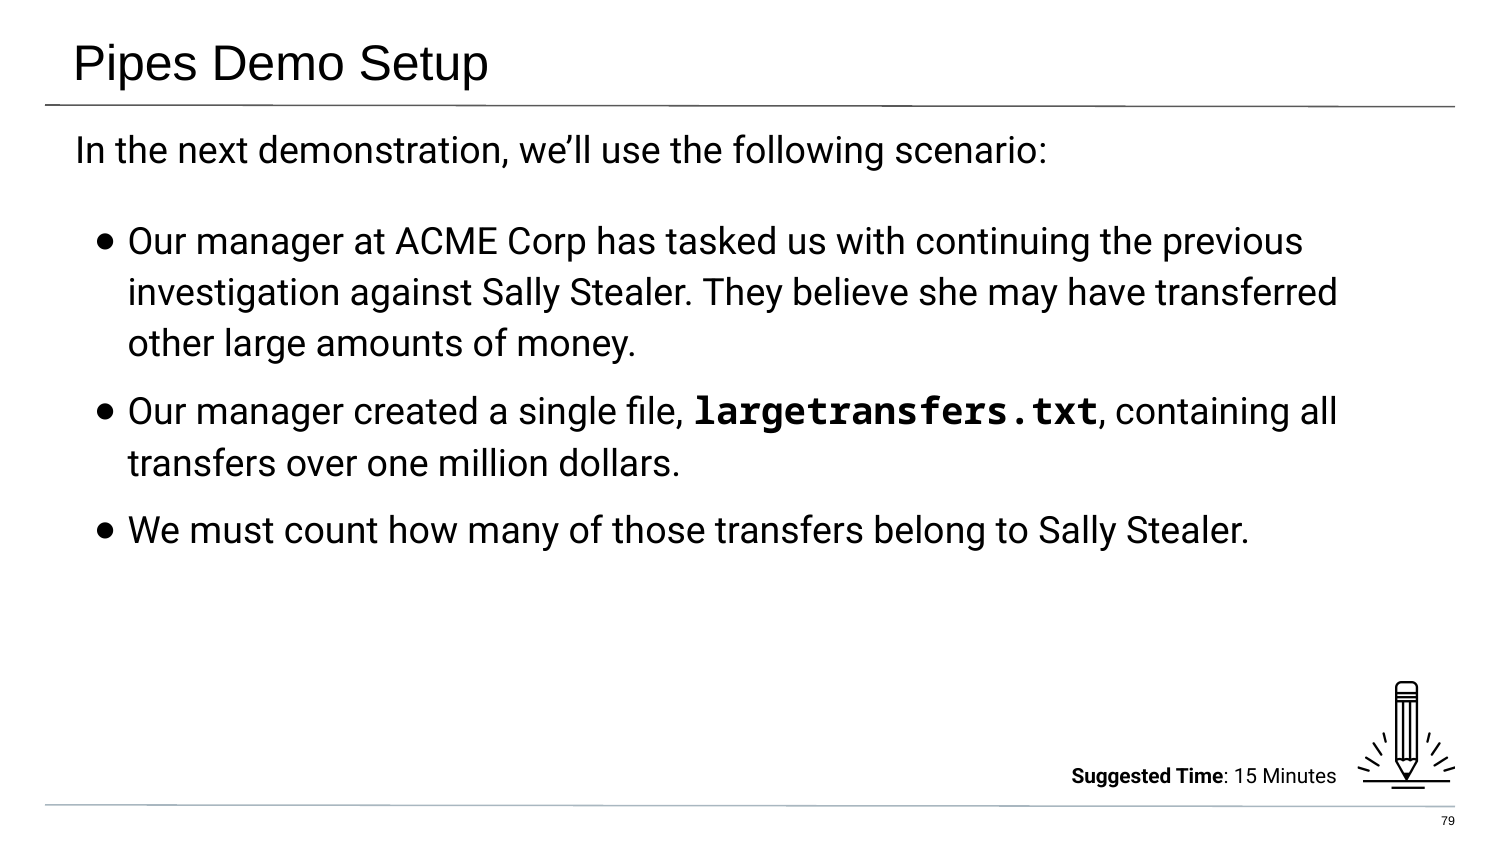

# Pipes Demo Setup
In the next demonstration, we’ll use the following scenario:

Our manager at ACME Corp has tasked us with continuing the previous investigation against Sally Stealer. They believe she may have transferred other large amounts of money.
Our manager created a single file, largetransfers.txt, containing all transfers over one million dollars.
We must count how many of those transfers belong to Sally Stealer.
Suggested Time: 15 Minutes
79